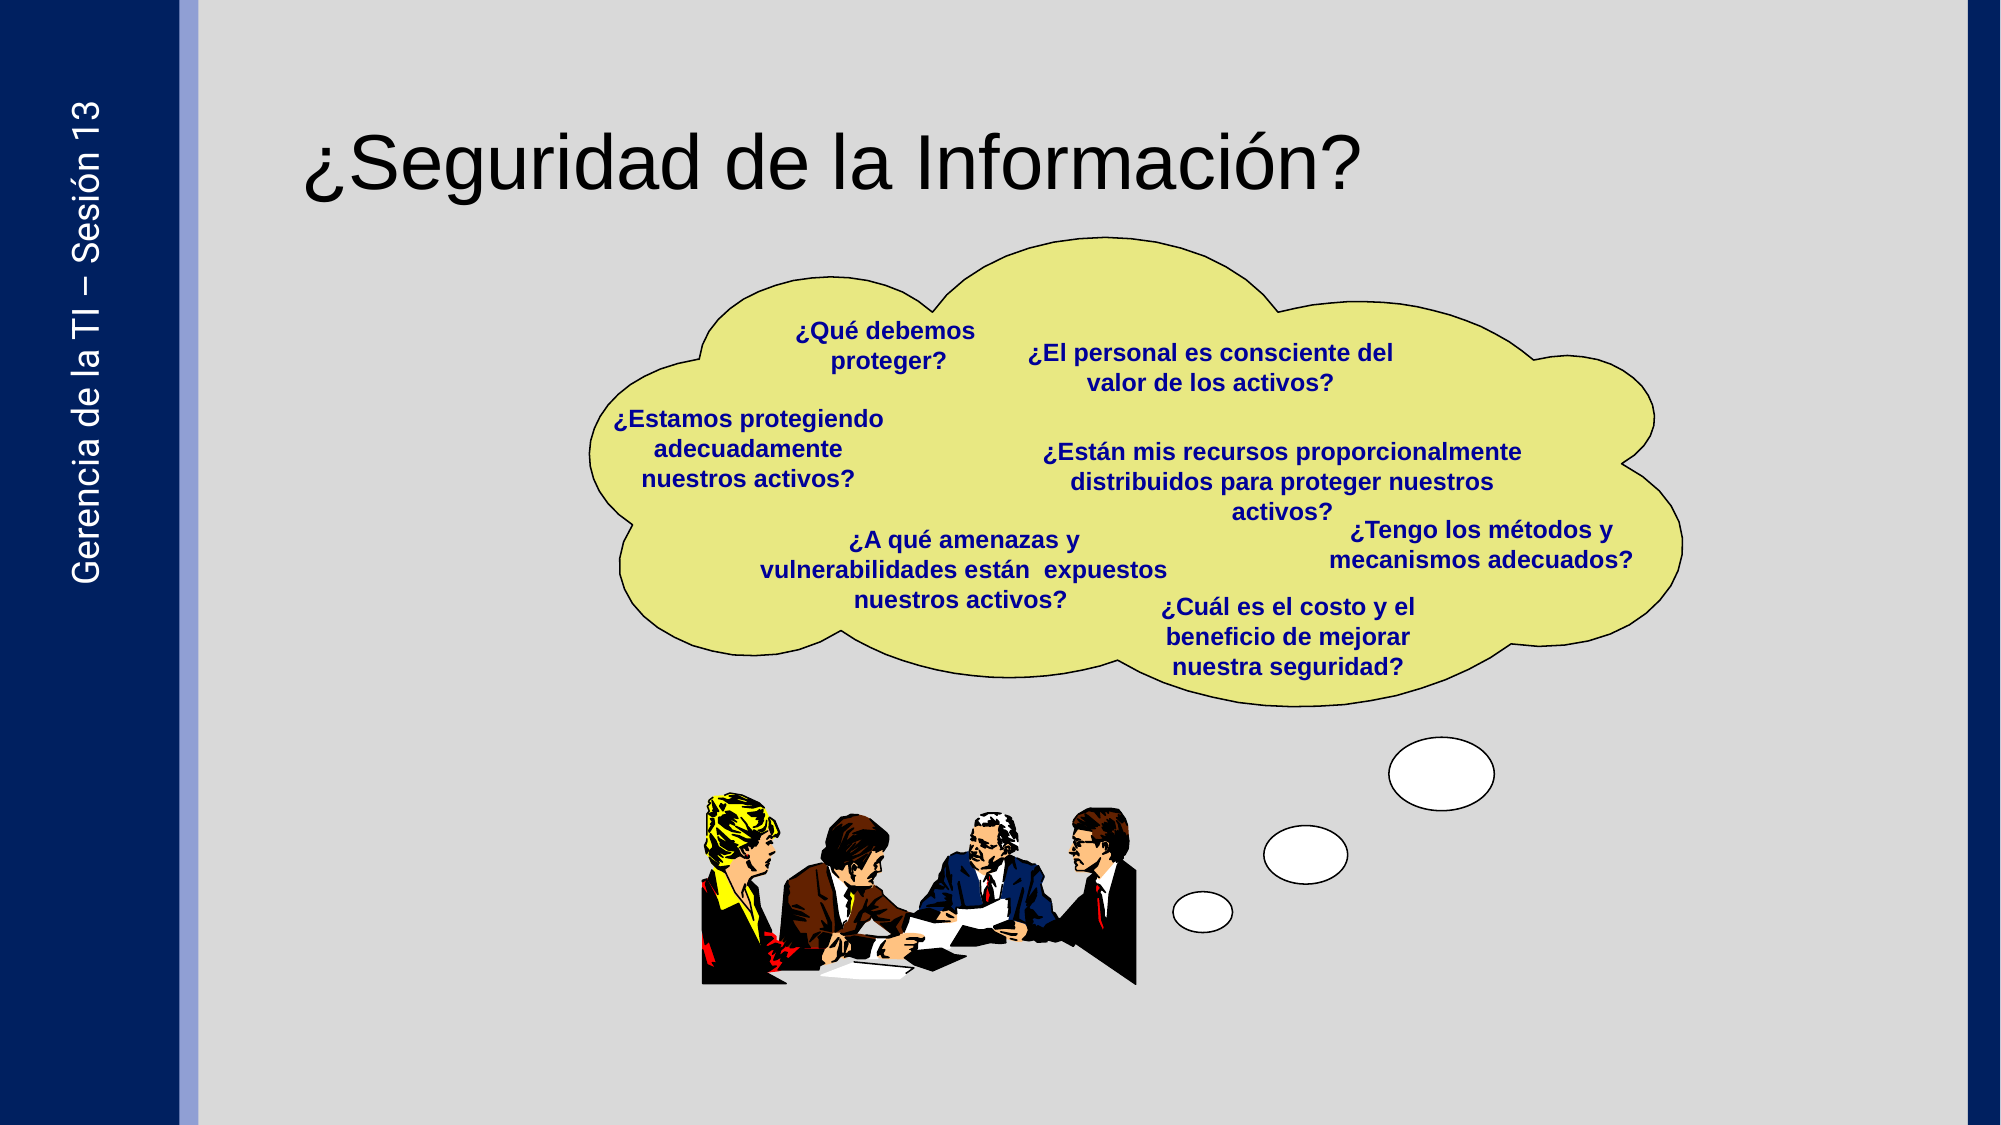

¿Seguridad de la Información?

¿Qué debemos
 proteger?
¿El personal es consciente del valor de los activos?
¿Estamos protegiendo adecuadamente nuestros activos?
¿Están mis recursos proporcionalmente distribuidos para proteger nuestros activos?
¿Tengo los métodos y mecanismos adecuados?
¿A qué amenazas y vulnerabilidades están  expuestos nuestros activos?
Gerencia de la TI – Sesión 13
¿Cuál es el costo y el beneficio de mejorar nuestra seguridad?